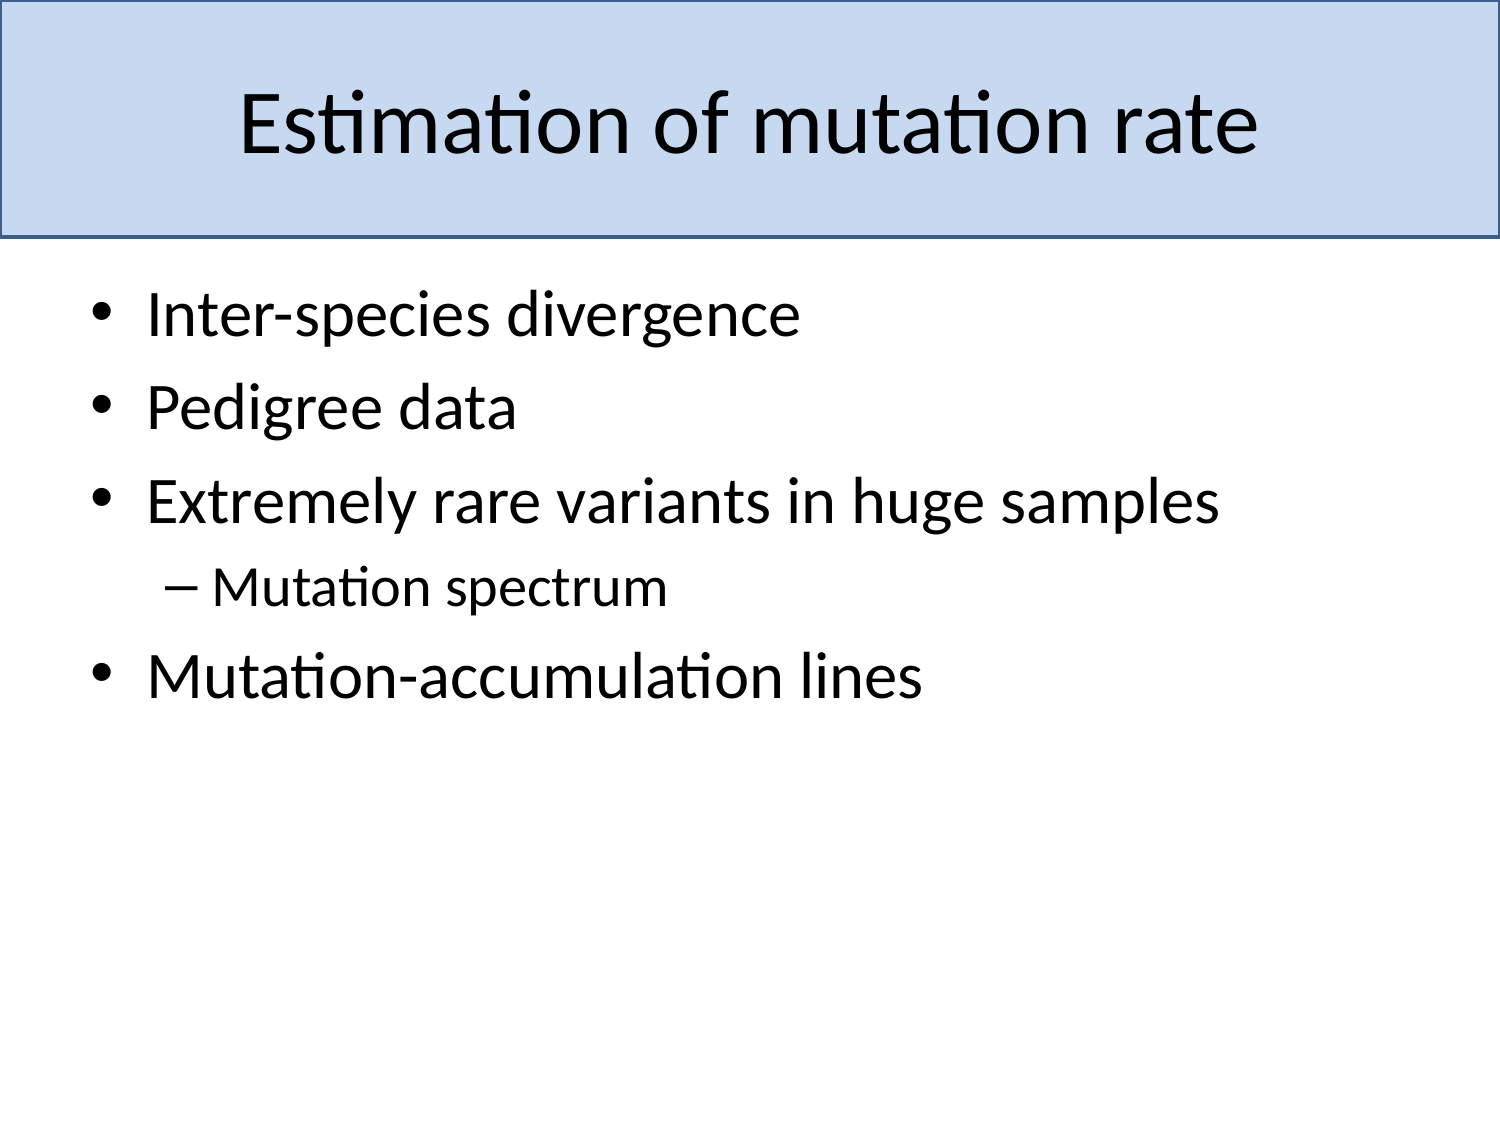

# Estimation of mutation rate
Inter-species divergence
Pedigree data
Extremely rare variants in huge samples
Mutation spectrum
Mutation-accumulation lines